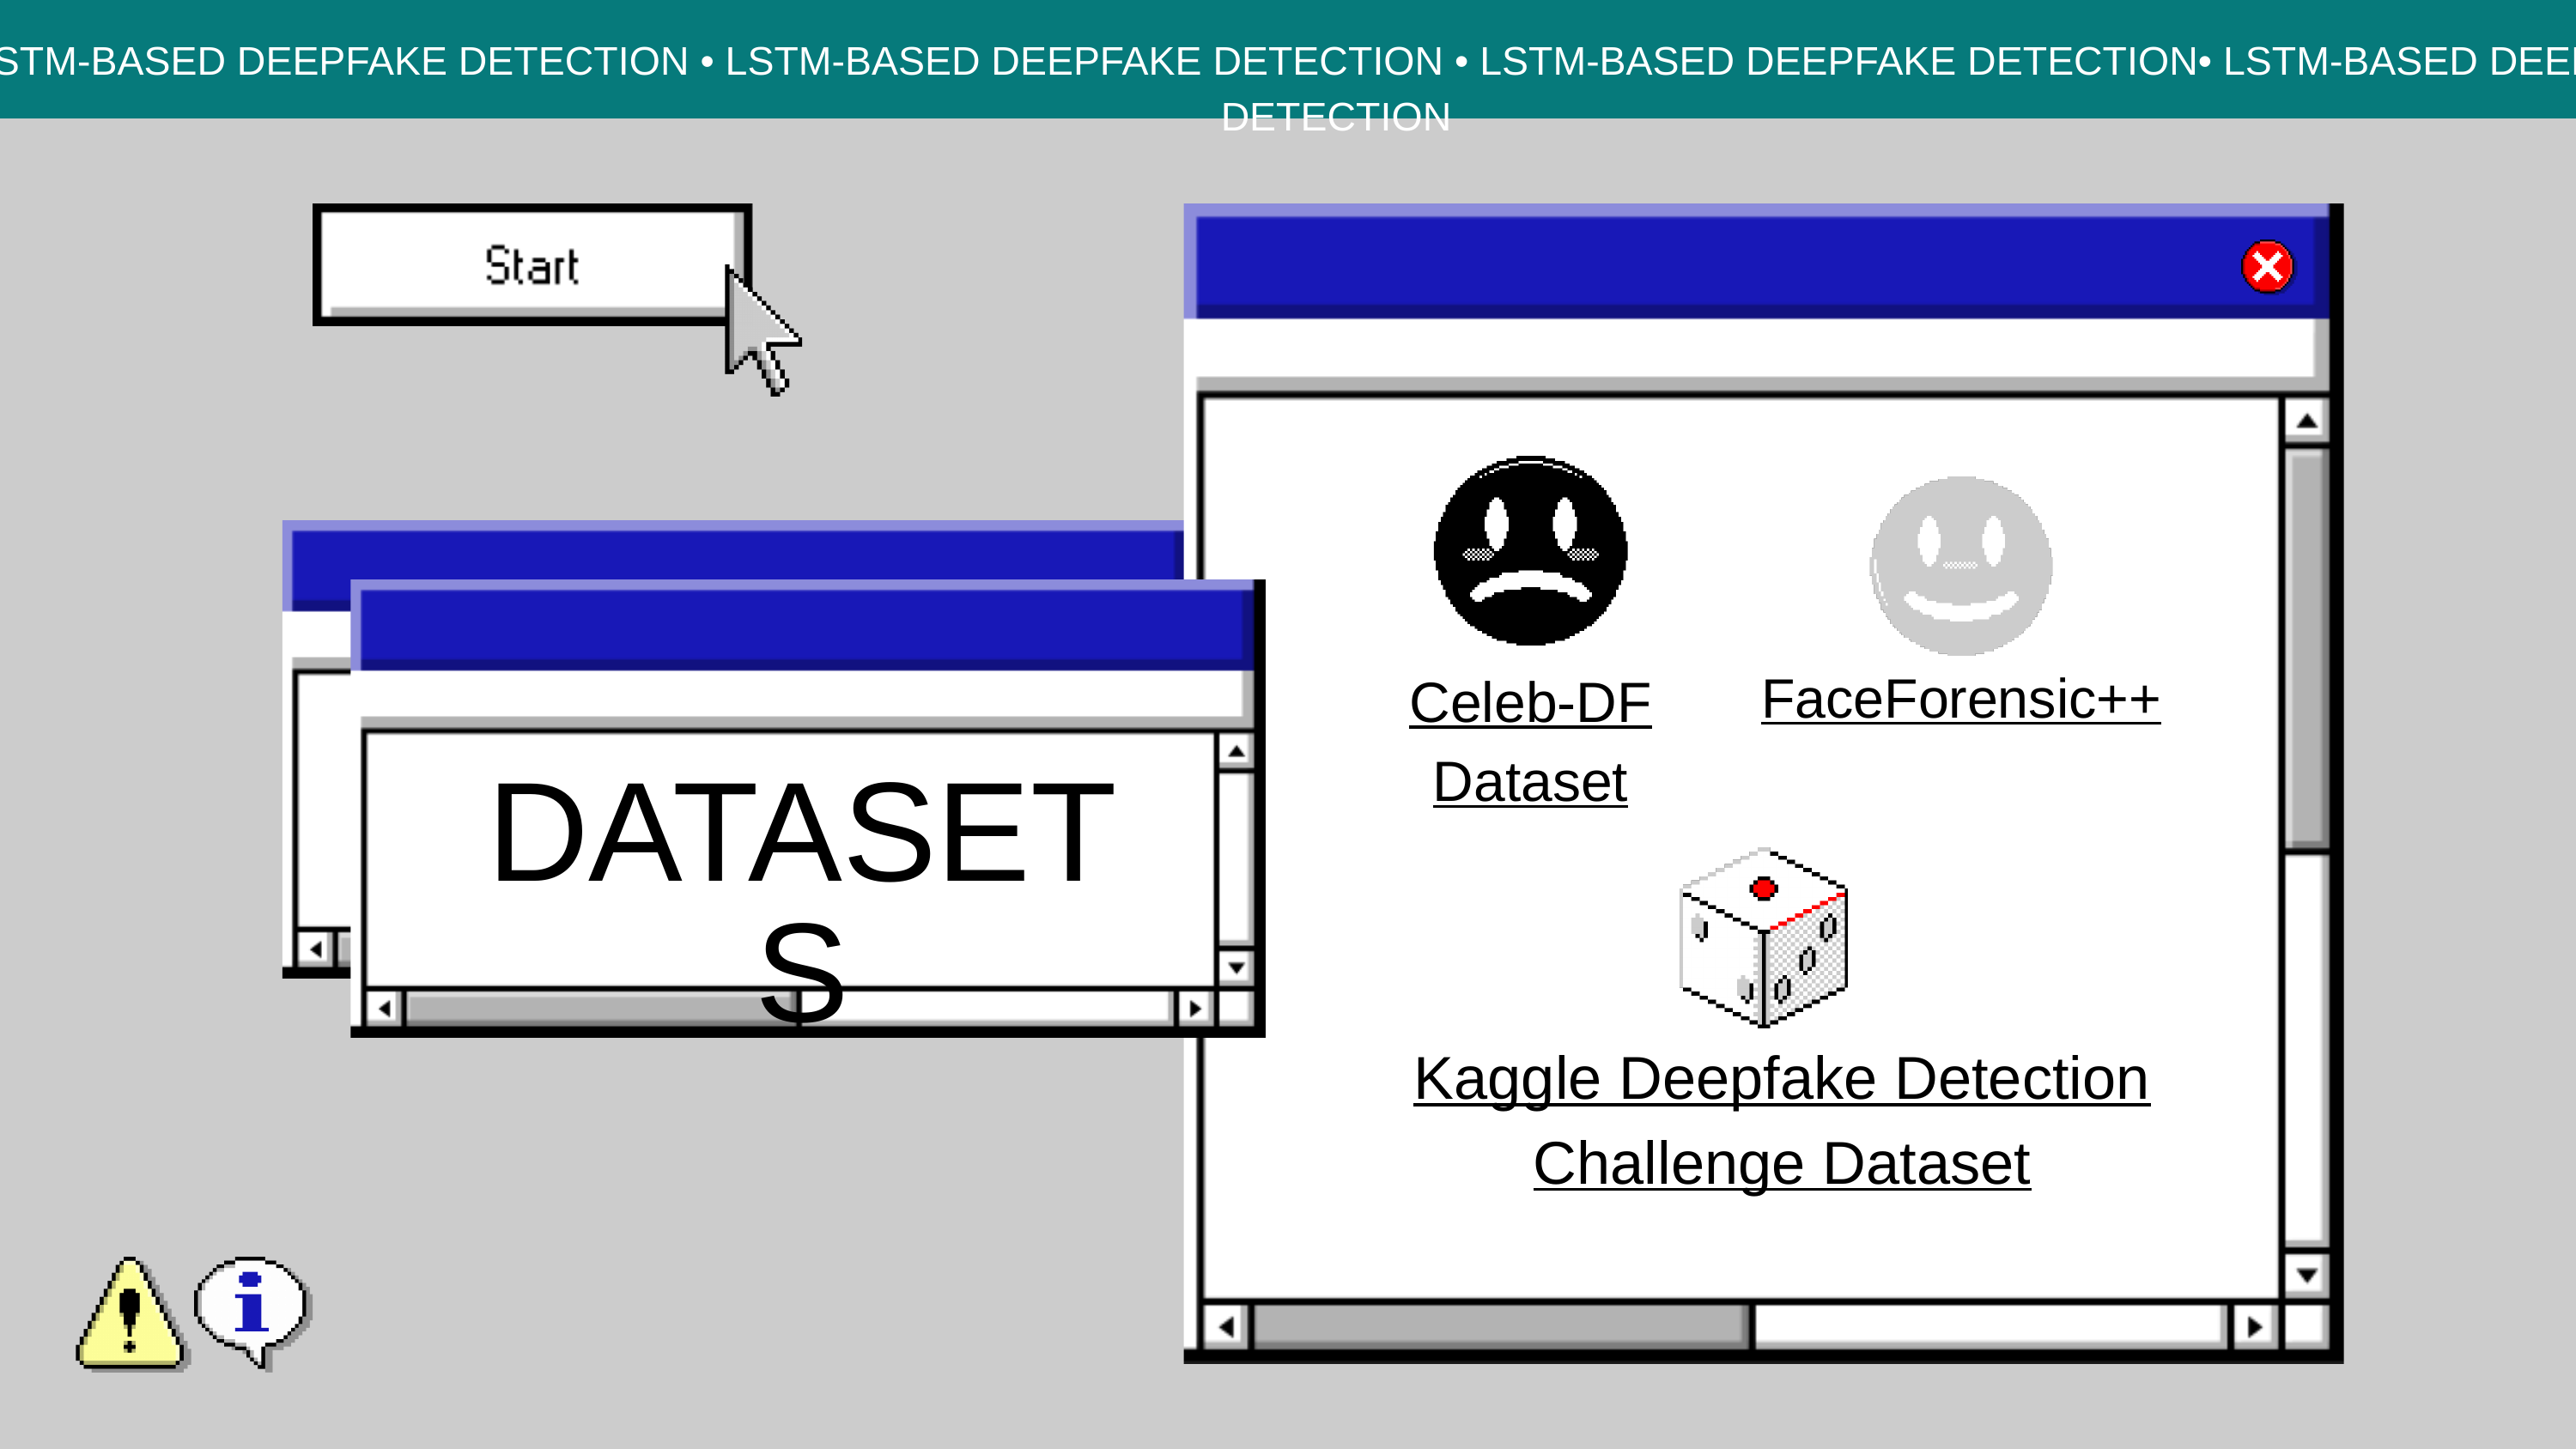

LSTM-BASED DEEPFAKE DETECTION • LSTM-BASED DEEPFAKE DETECTION • LSTM-BASED DEEPFAKE DETECTION• LSTM-BASED DEEPFAKE DETECTION

Celeb-DF Dataset

FaceForensic++

DATASETS

Kaggle Deepfake Detection Challenge Dataset